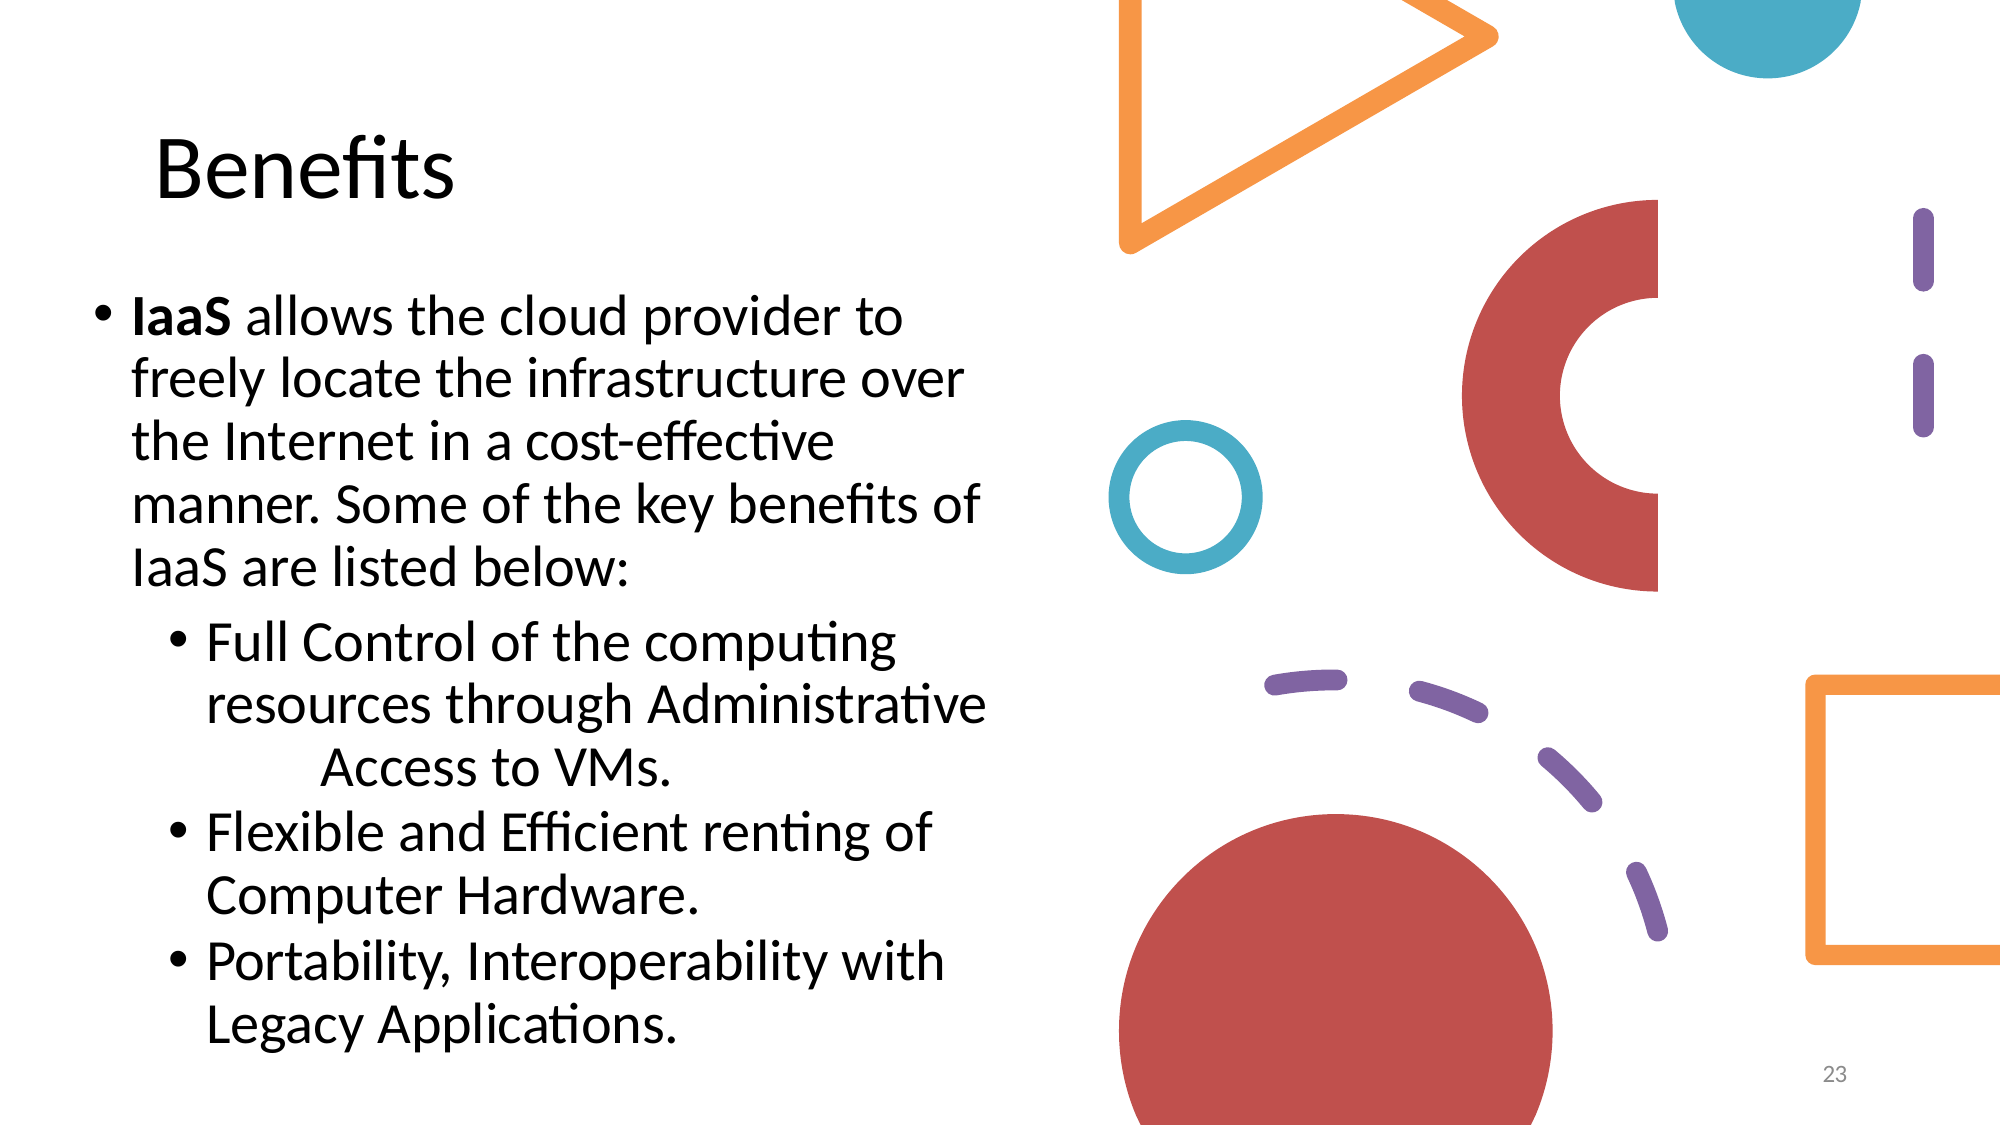

# Benefits

IaaS allows the cloud provider to freely locate the infrastructure over the Internet in a cost-effective manner. Some of the key benefits of IaaS are listed below:
Full Control of the computing resources through Administrative 	Access to VMs.
Flexible and Efficient renting of Computer Hardware.
Portability, Interoperability with Legacy Applications.

23